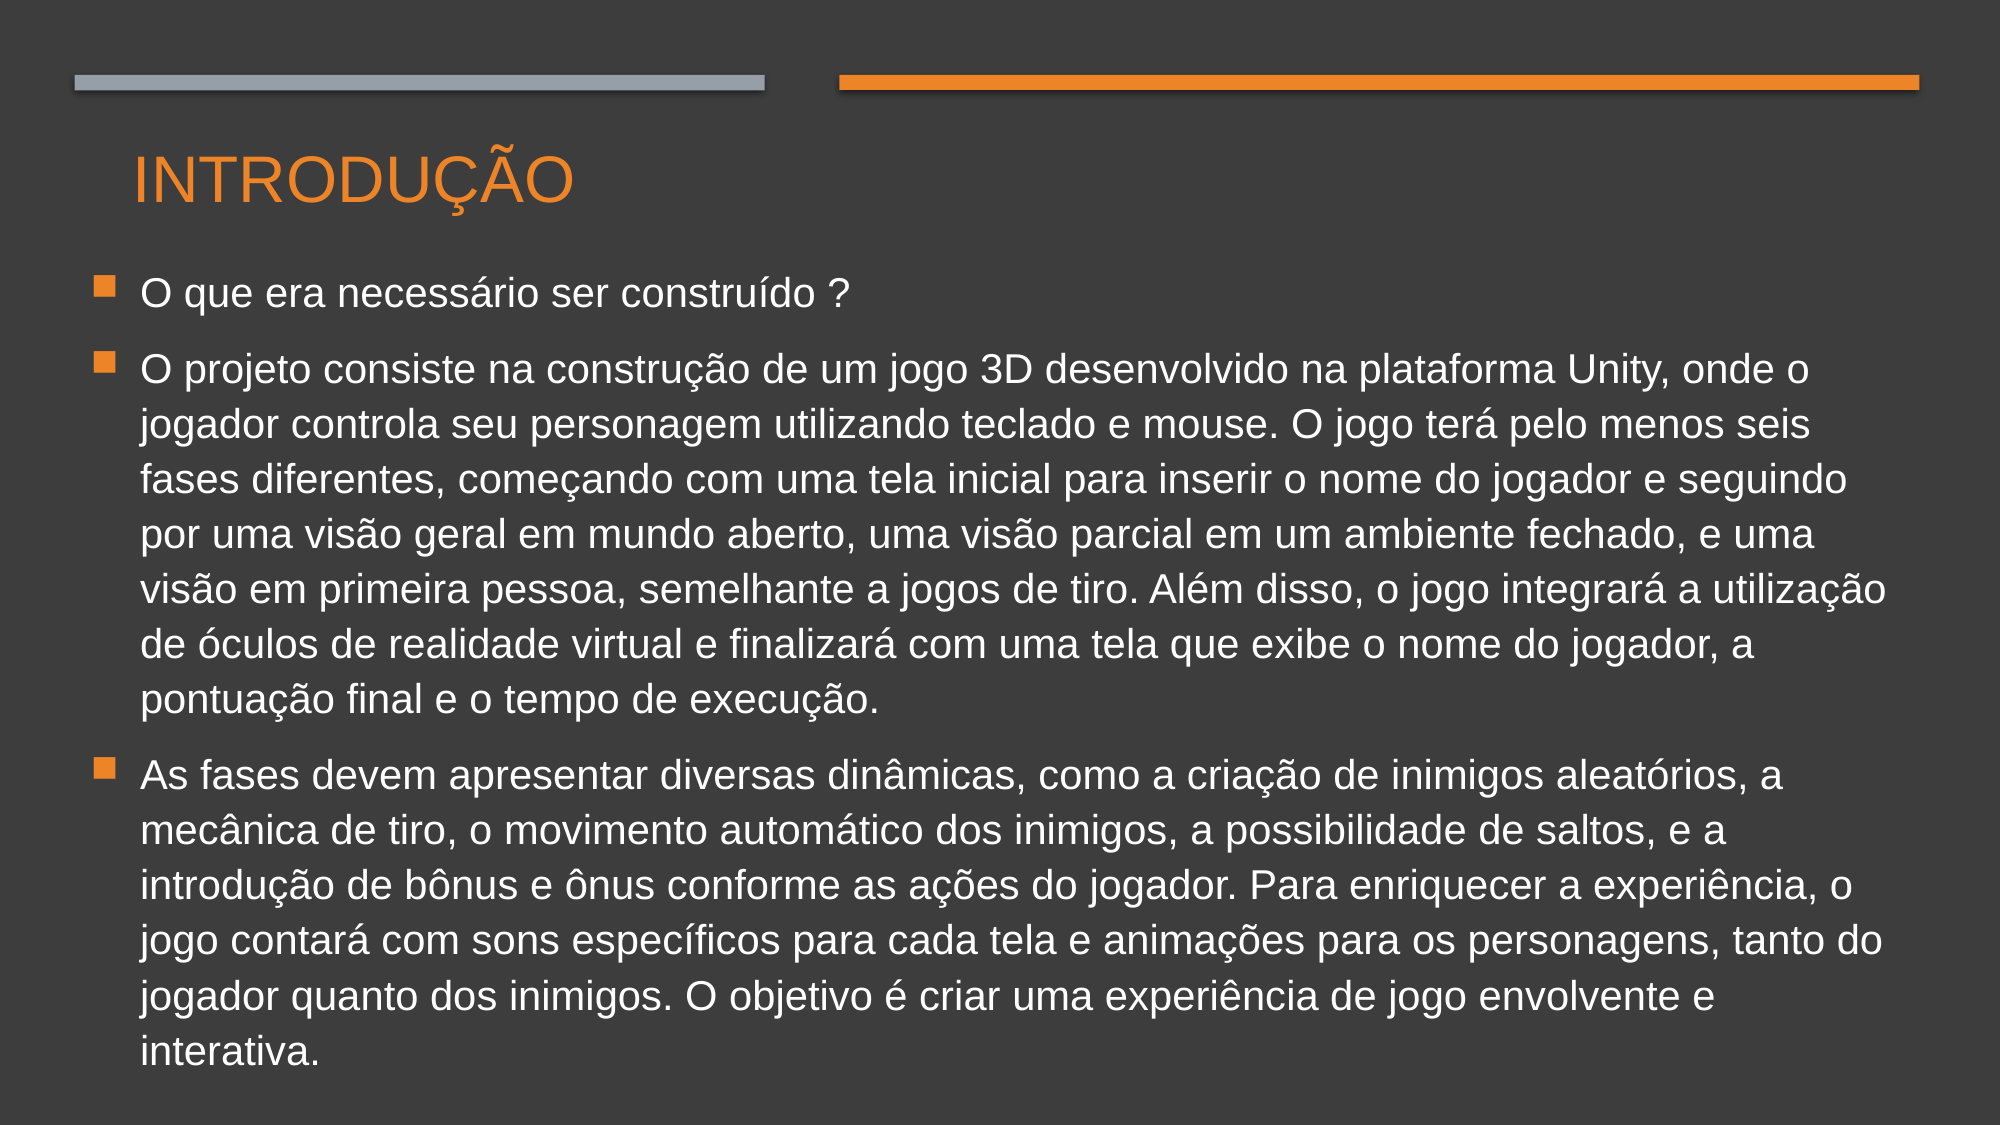

# Introdução
O que era necessário ser construído ?
O projeto consiste na construção de um jogo 3D desenvolvido na plataforma Unity, onde o jogador controla seu personagem utilizando teclado e mouse. O jogo terá pelo menos seis fases diferentes, começando com uma tela inicial para inserir o nome do jogador e seguindo por uma visão geral em mundo aberto, uma visão parcial em um ambiente fechado, e uma visão em primeira pessoa, semelhante a jogos de tiro. Além disso, o jogo integrará a utilização de óculos de realidade virtual e finalizará com uma tela que exibe o nome do jogador, a pontuação final e o tempo de execução.
As fases devem apresentar diversas dinâmicas, como a criação de inimigos aleatórios, a mecânica de tiro, o movimento automático dos inimigos, a possibilidade de saltos, e a introdução de bônus e ônus conforme as ações do jogador. Para enriquecer a experiência, o jogo contará com sons específicos para cada tela e animações para os personagens, tanto do jogador quanto dos inimigos. O objetivo é criar uma experiência de jogo envolvente e interativa.